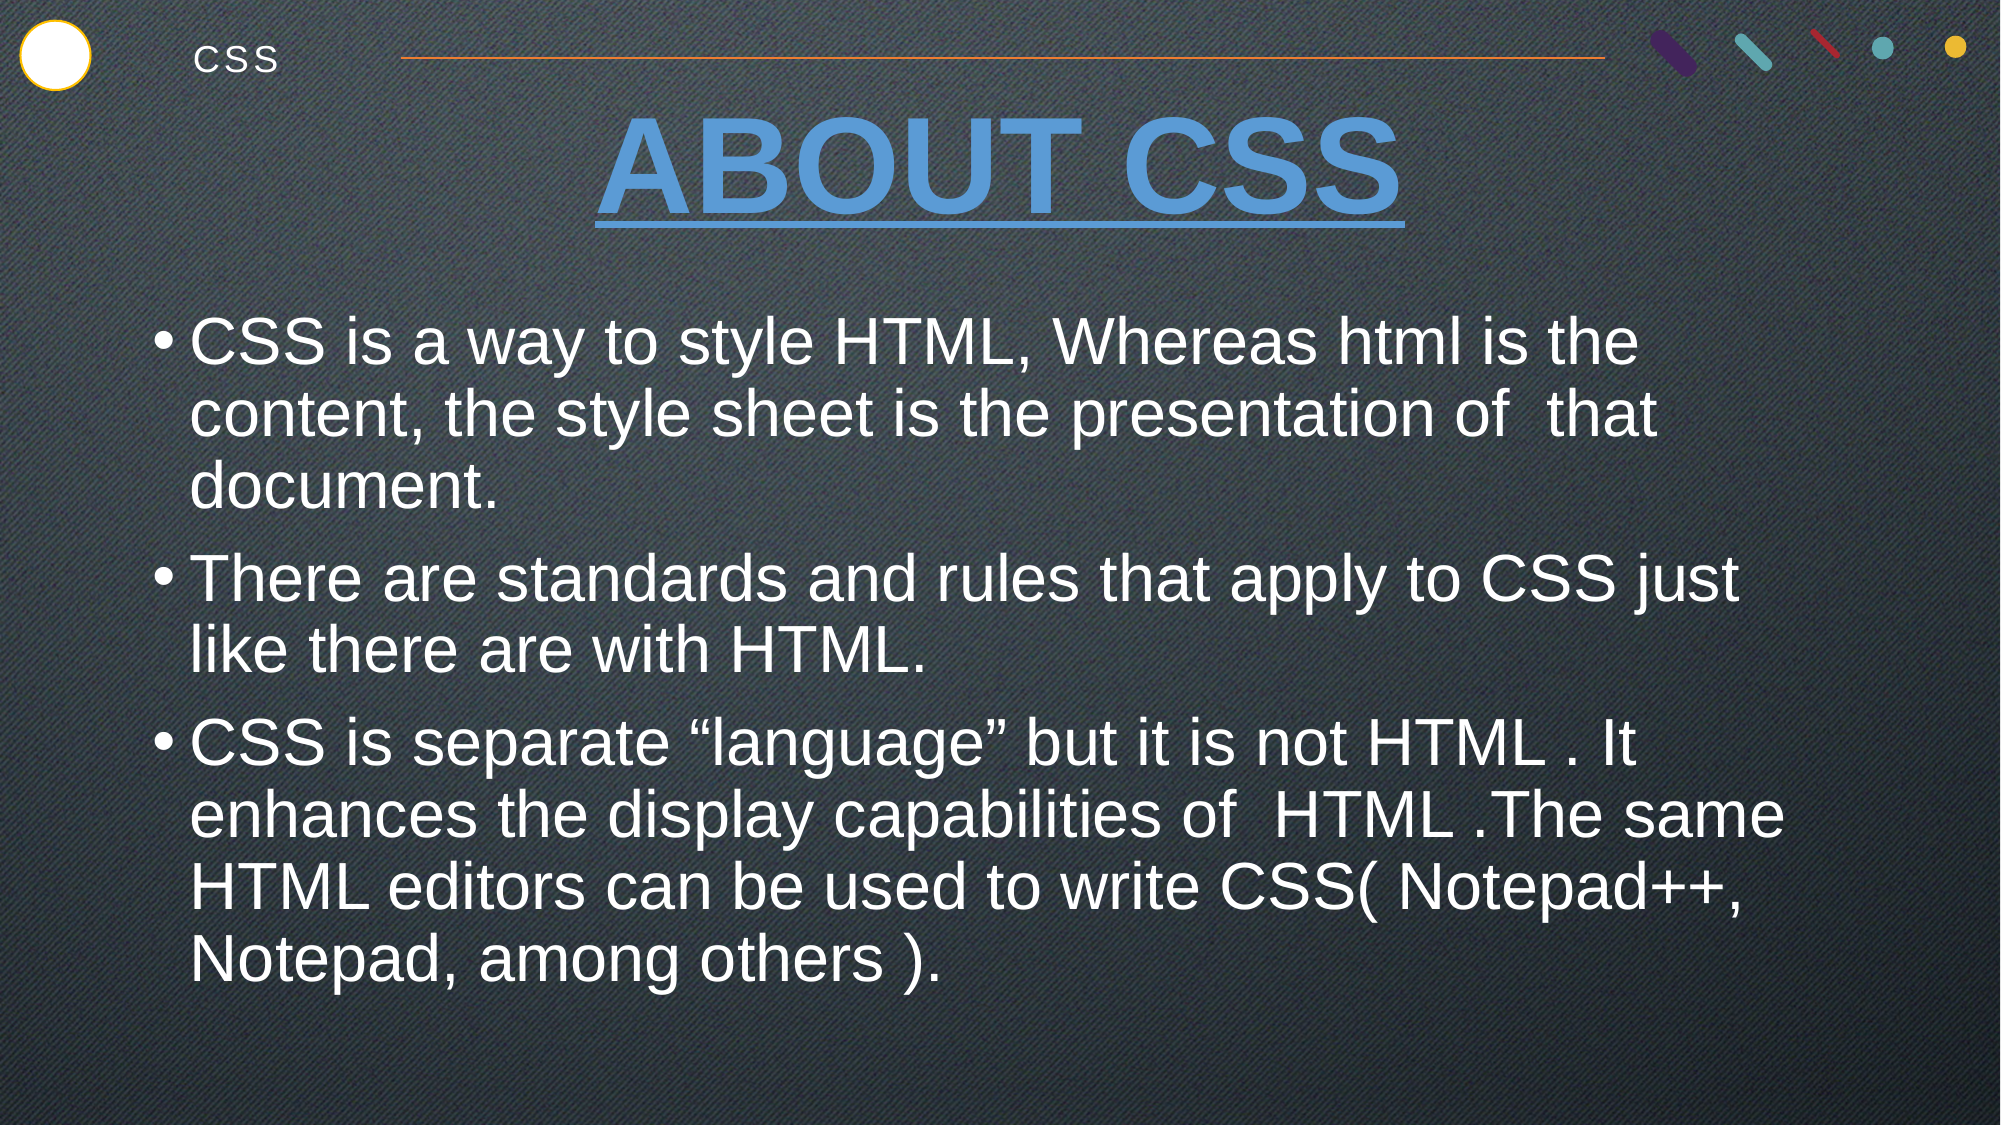

CSS

# ABOUT CSS
CSS is a way to style HTML, Whereas html is the content, the style sheet is the presentation of  that document.
There are standards and rules that apply to CSS just like there are with HTML.
CSS is separate “language” but it is not HTML . It enhances the display capabilities of  HTML .The same HTML editors can be used to write CSS( Notepad++, Notepad, among others ).